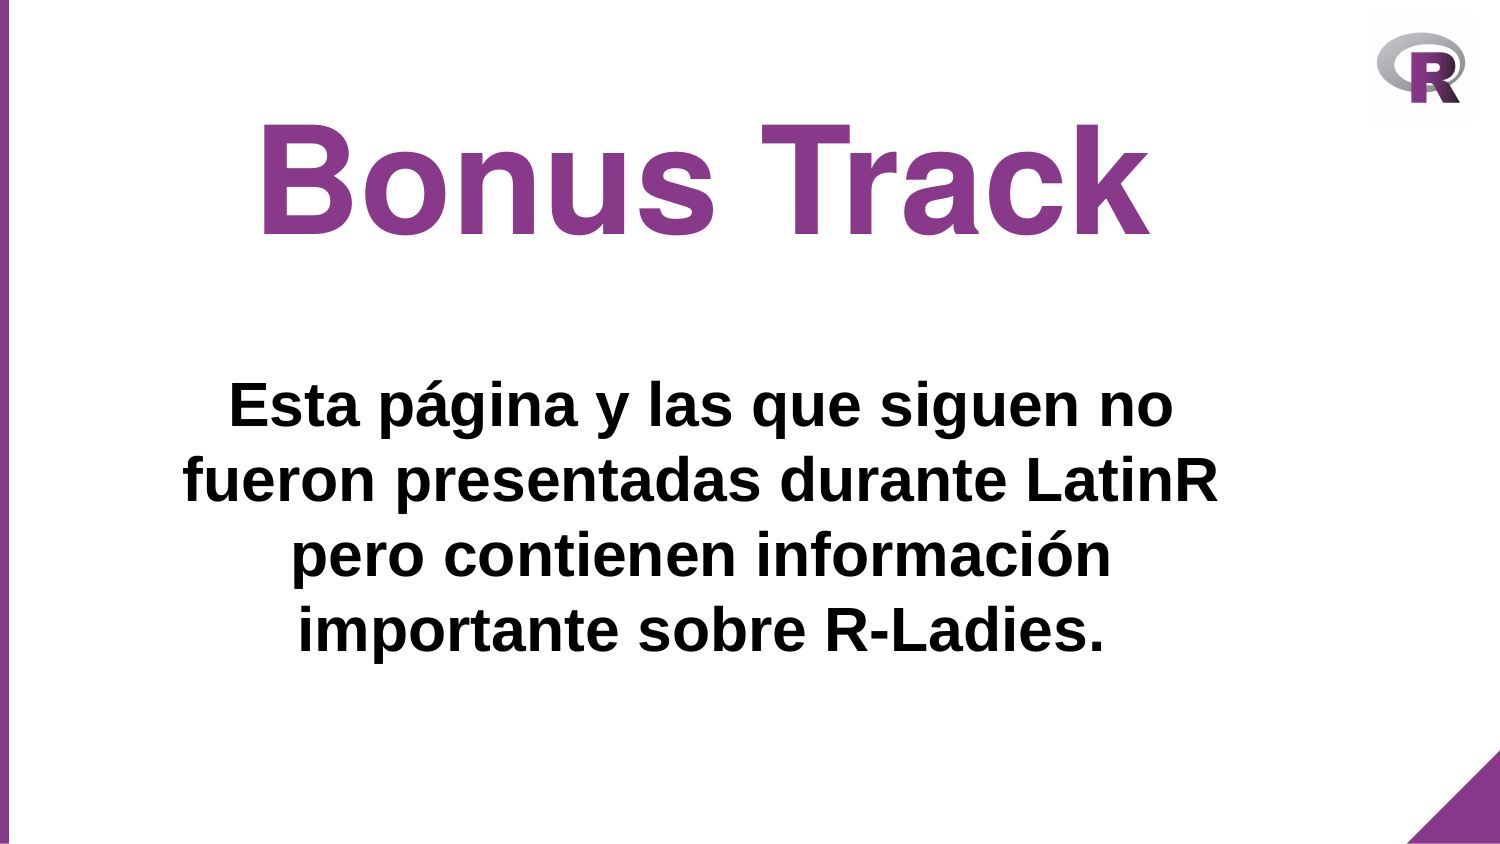

# Bonus Track

Esta página y las que siguen no fueron presentadas durante LatinR pero contienen información importante sobre R-Ladies.